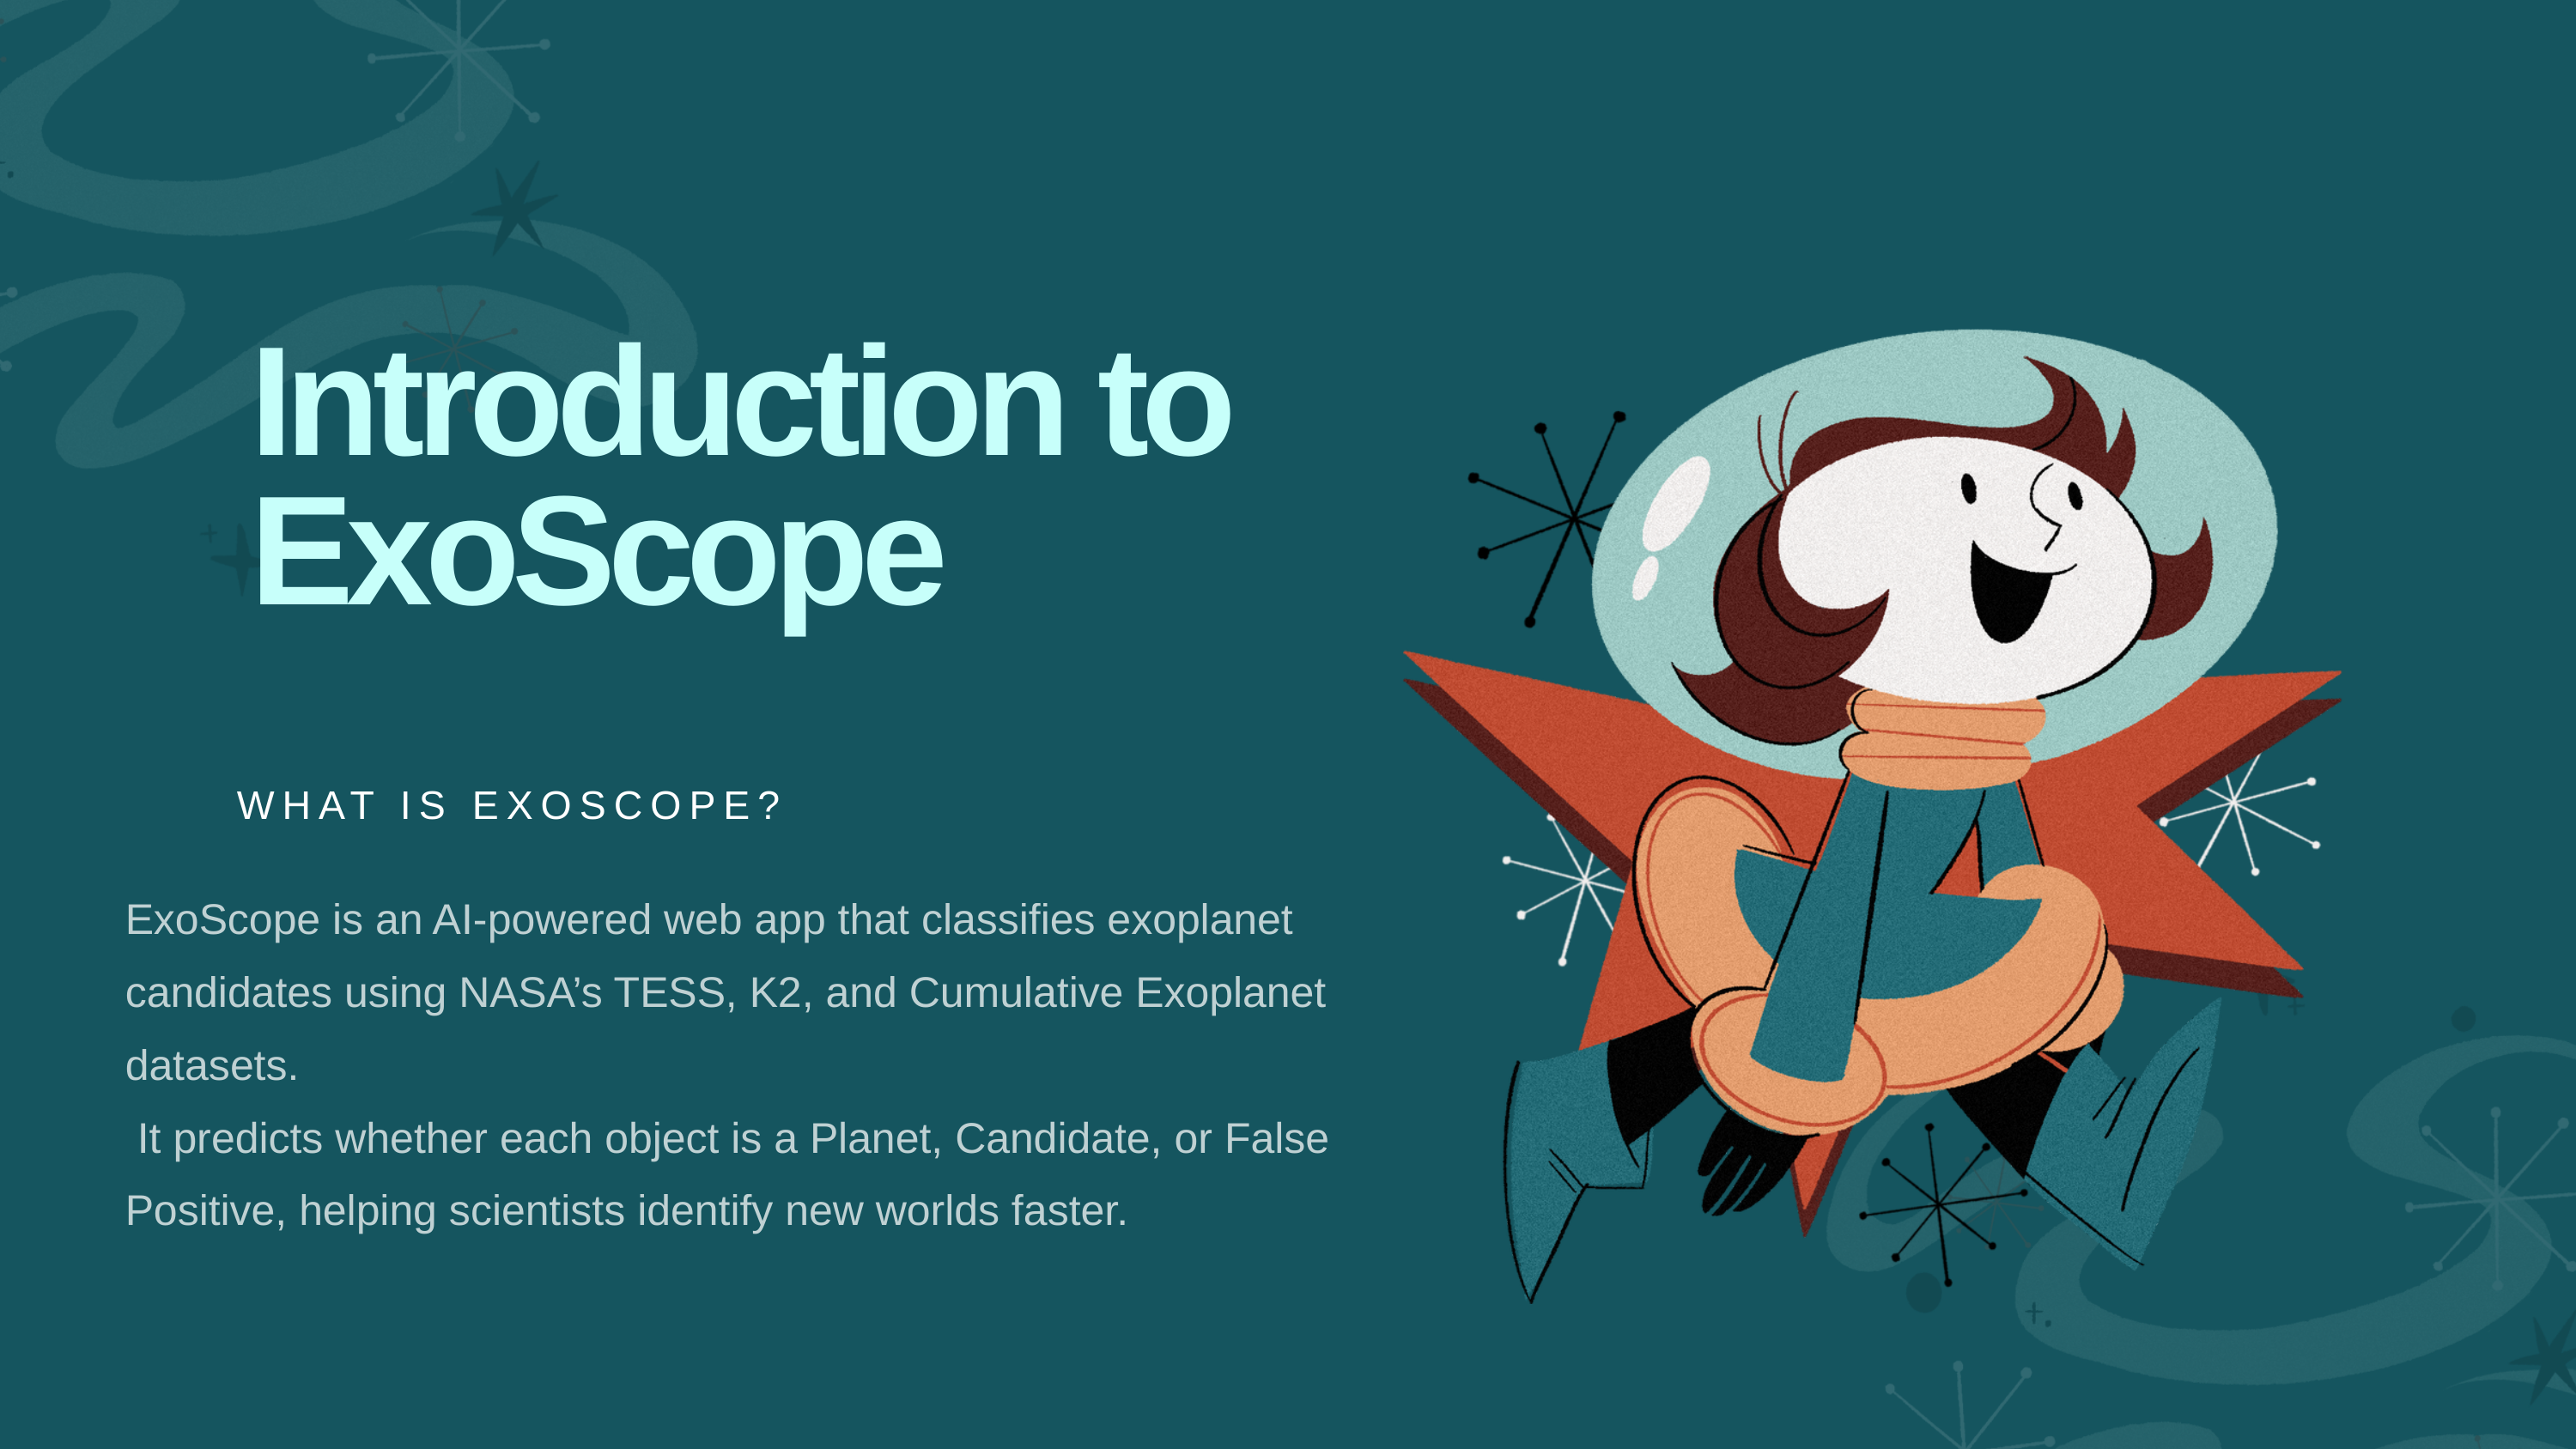

Introduction to ExoScope
WHAT IS EXOSCOPE?
ExoScope is an AI-powered web app that classifies exoplanet candidates using NASA’s TESS, K2, and Cumulative Exoplanet datasets.
 It predicts whether each object is a Planet, Candidate, or False Positive, helping scientists identify new worlds faster.